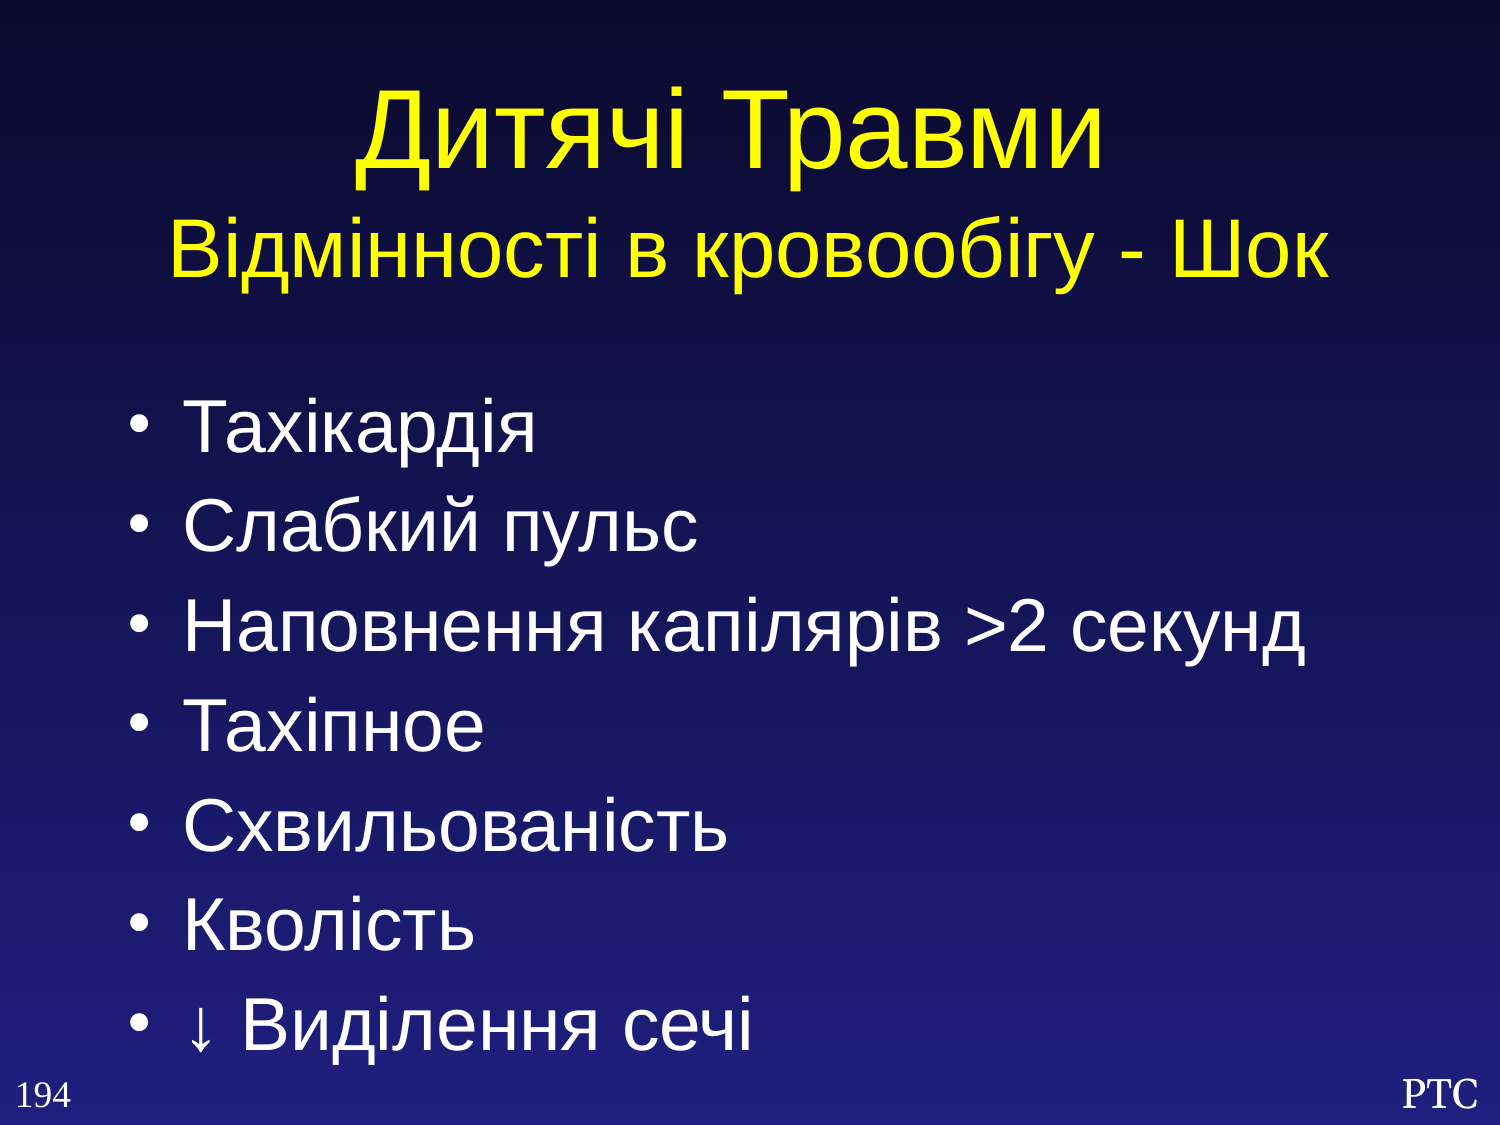

Дитячі Травми
Відмінності в кровообігу - Шок
Тахікардія
Слабкий пульс
Наповнення капілярів >2 секунд
Тахіпное
Схвильованість
Кволість
↓ Виділення сечі
194